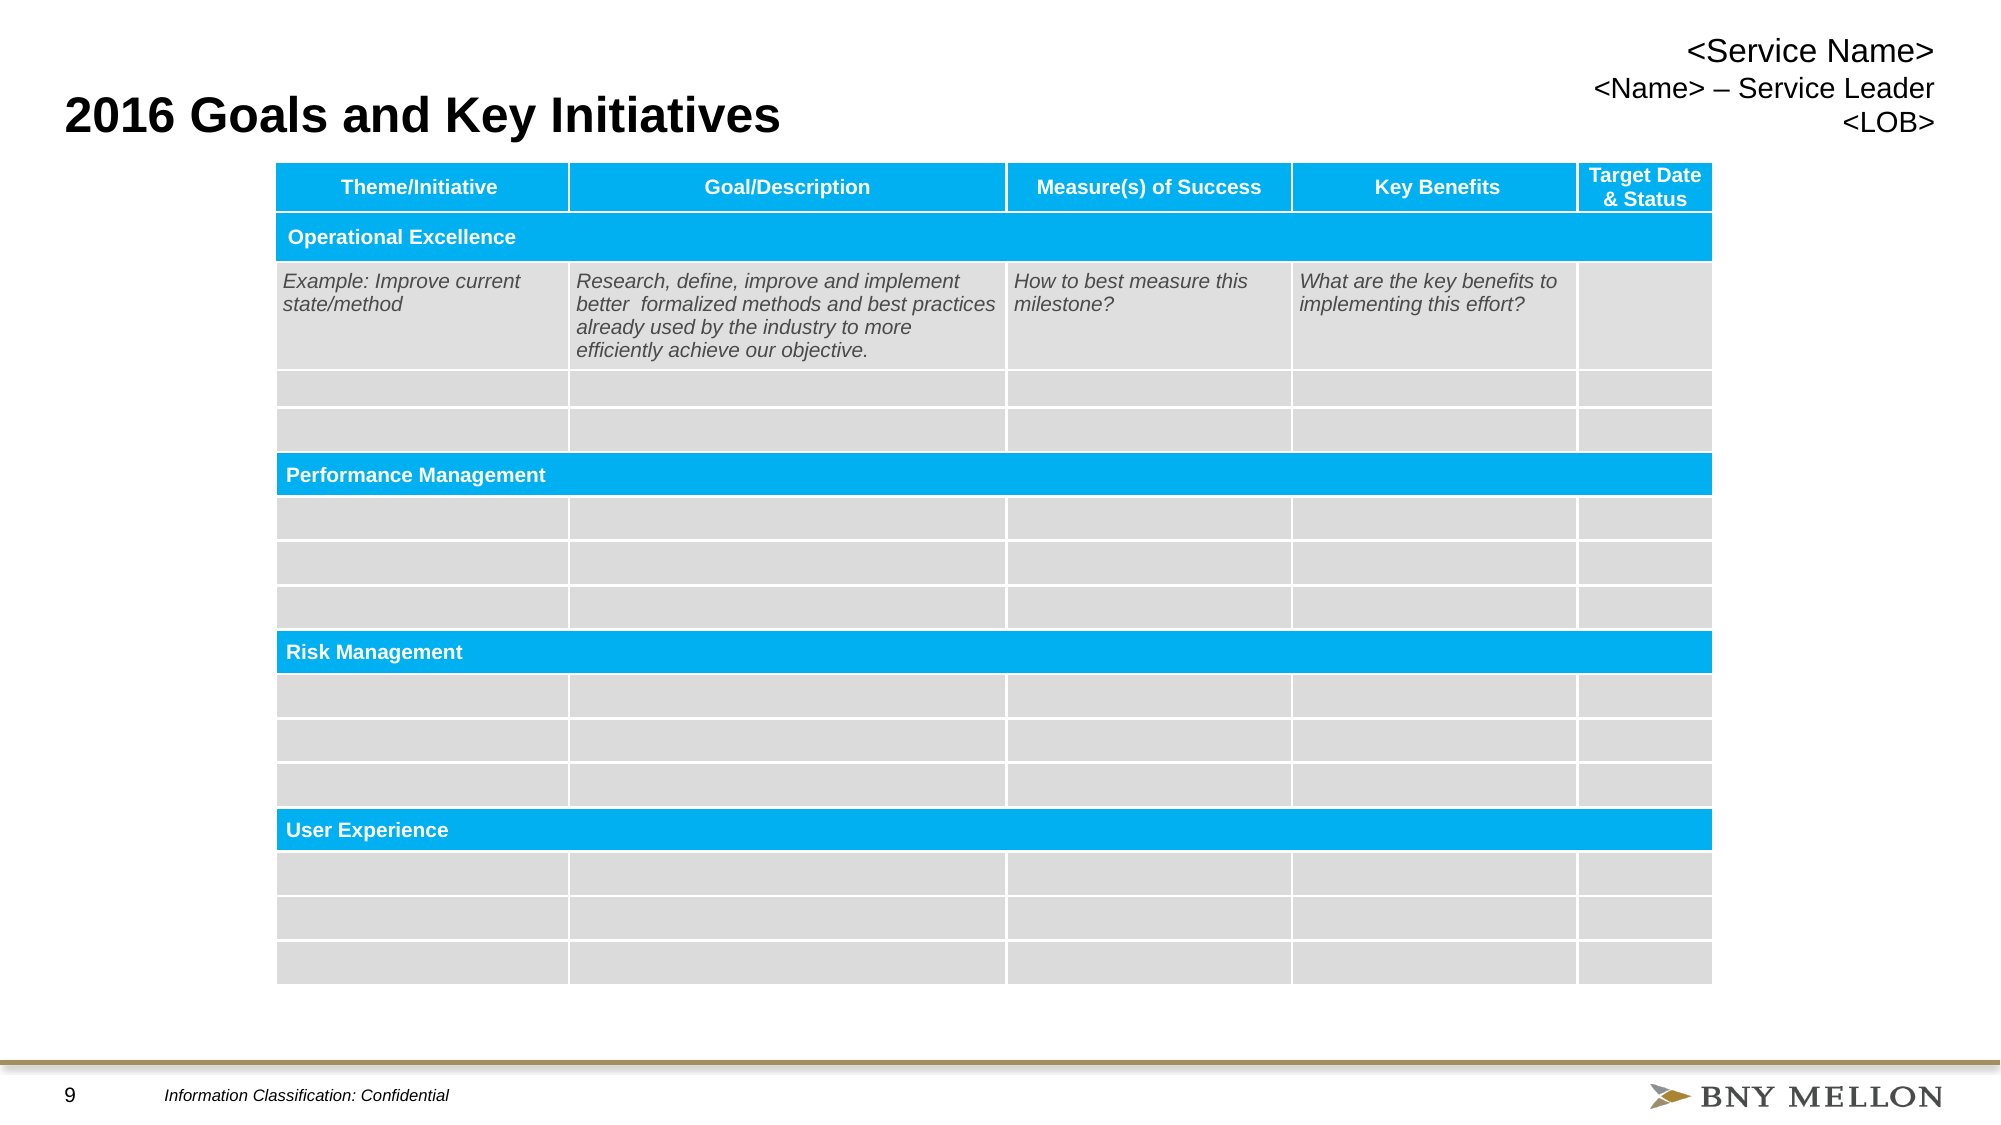

# 2016 Goals and Key Initiatives
| Theme/Initiative | Goal/Description | Measure(s) of Success | Key Benefits | Target Date & Status |
| --- | --- | --- | --- | --- |
| Operational Excellence |  |  |  |  |
| Example: Improve current state/method | Research, define, improve and implement better formalized methods and best practices already used by the industry to more efficiently achieve our objective. | How to best measure this milestone? | What are the key benefits to implementing this effort? |  |
|  |  |  |  |  |
|  |  |  |  |  |
| Performance Management |  |  |  |  |
|  |  |  |  |  |
|  |  |  |  |  |
|  |  |  |  |  |
| Risk Management |  |  |  |  |
|  |  |  |  |  |
|  |  |  |  |  |
|  |  |  |  |  |
| User Experience |  |  |  |  |
|  |  |  |  |  |
|  |  |  |  |  |
|  |  |  |  |  |